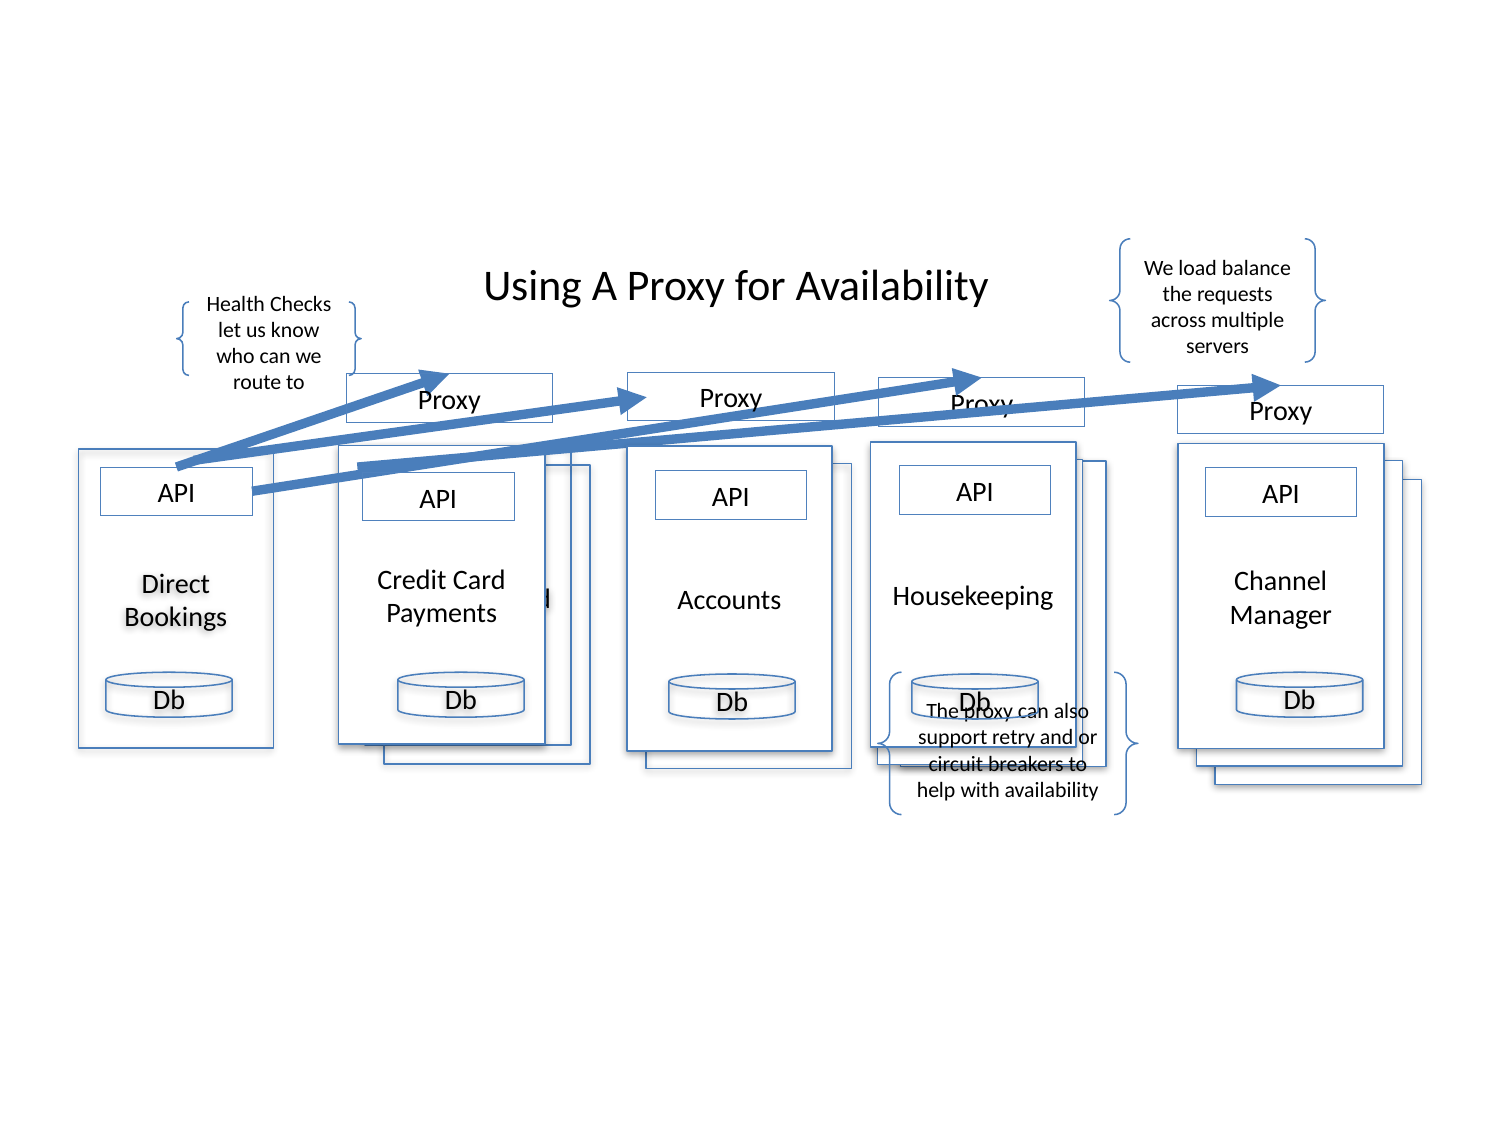

We load balance the requests across multiple servers
Using A Proxy for Availability
Health Checks let us know who can we route to
Proxy
Proxy
Proxy
Proxy
Housekeeping
Channel Manager
Credit Card
Payments
Accounts
Credit Card
Payments
Direct
Bookings
Housekeeping
Channel Manager
Housekeeping

Credit Card
Payments
API
API
API
API
API
Channel Manager
Db
Db
Db
The proxy can also support retry and or circuit breakers to help with availability
Db
Db